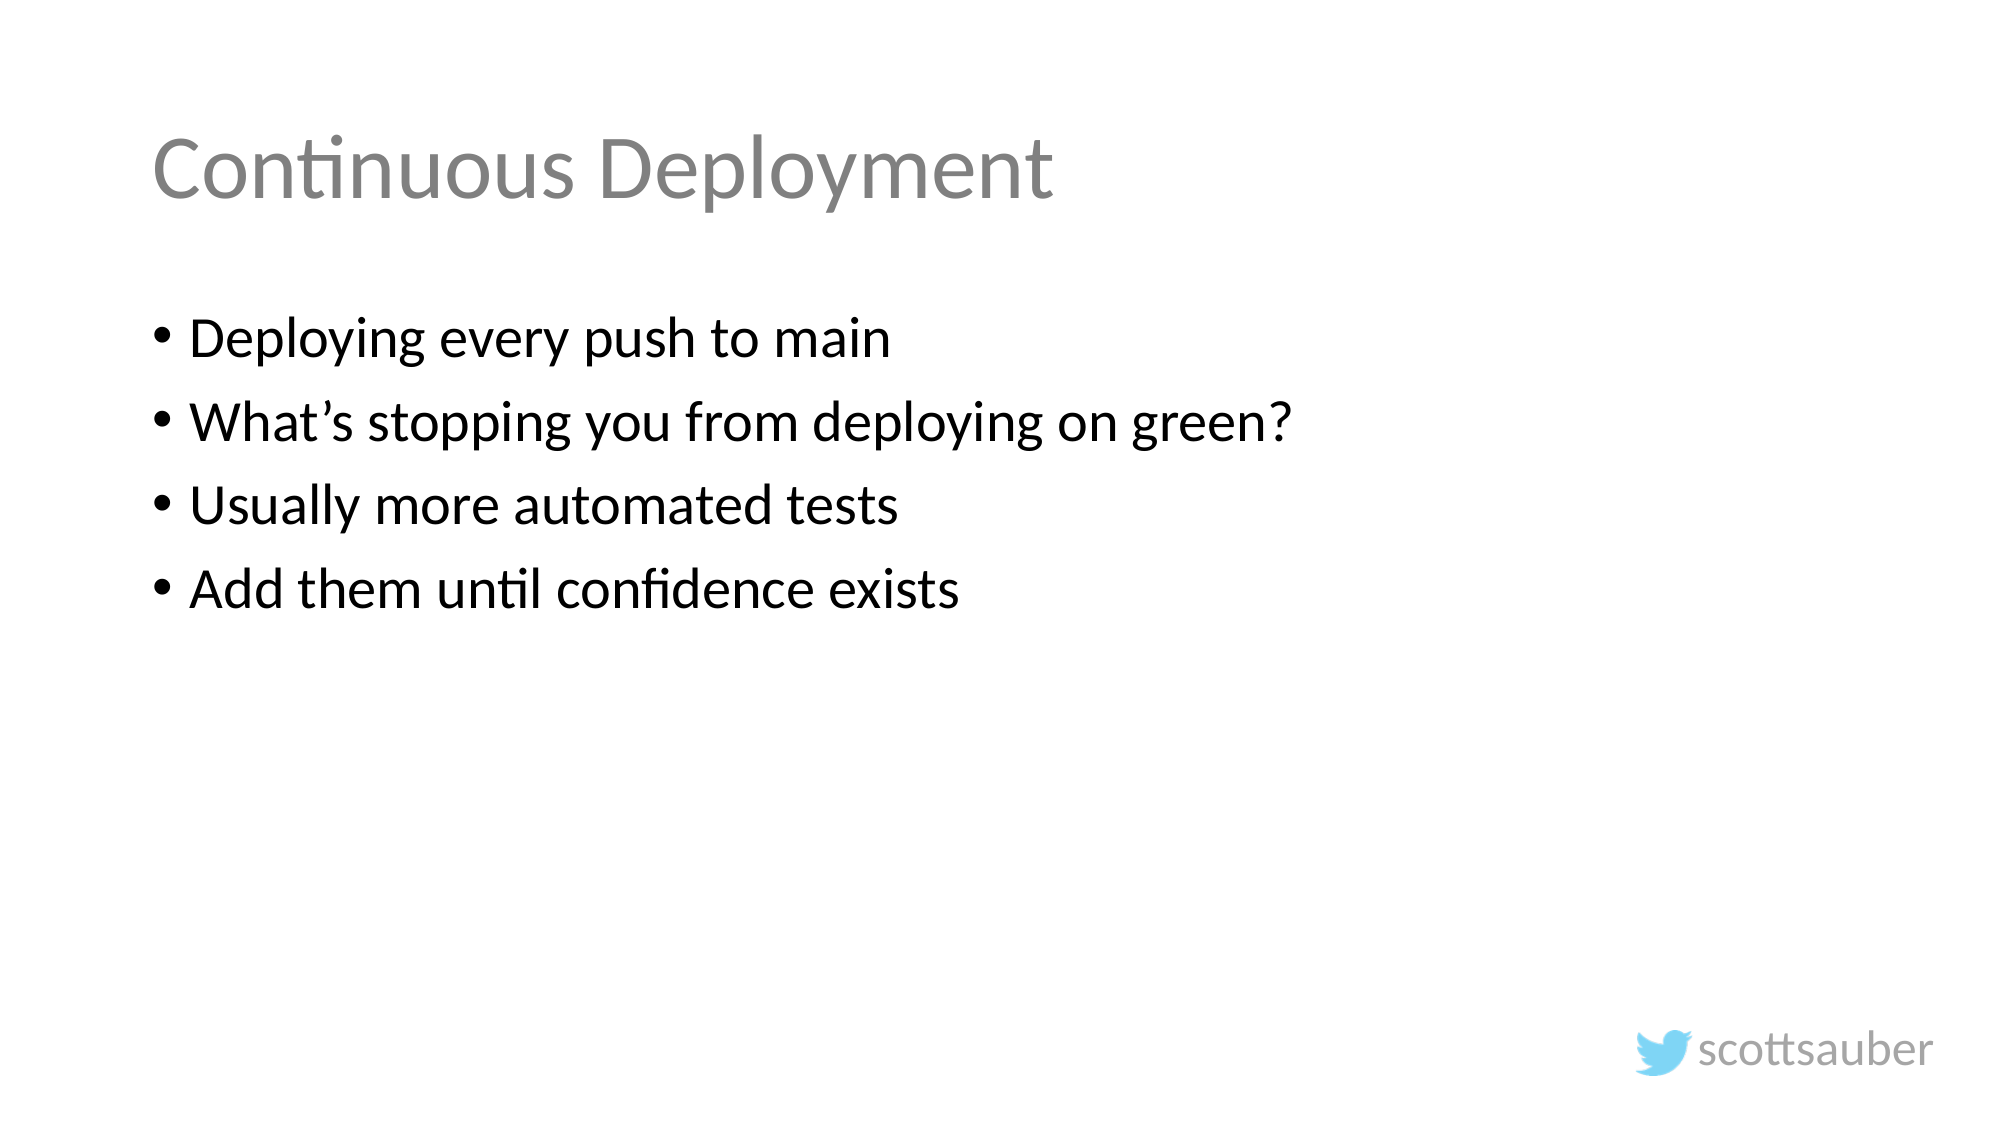

# Continuous Deployment
Deploying every push to main
What’s stopping you from deploying on green?
Usually more automated tests
Add them until confidence exists
scottsauber